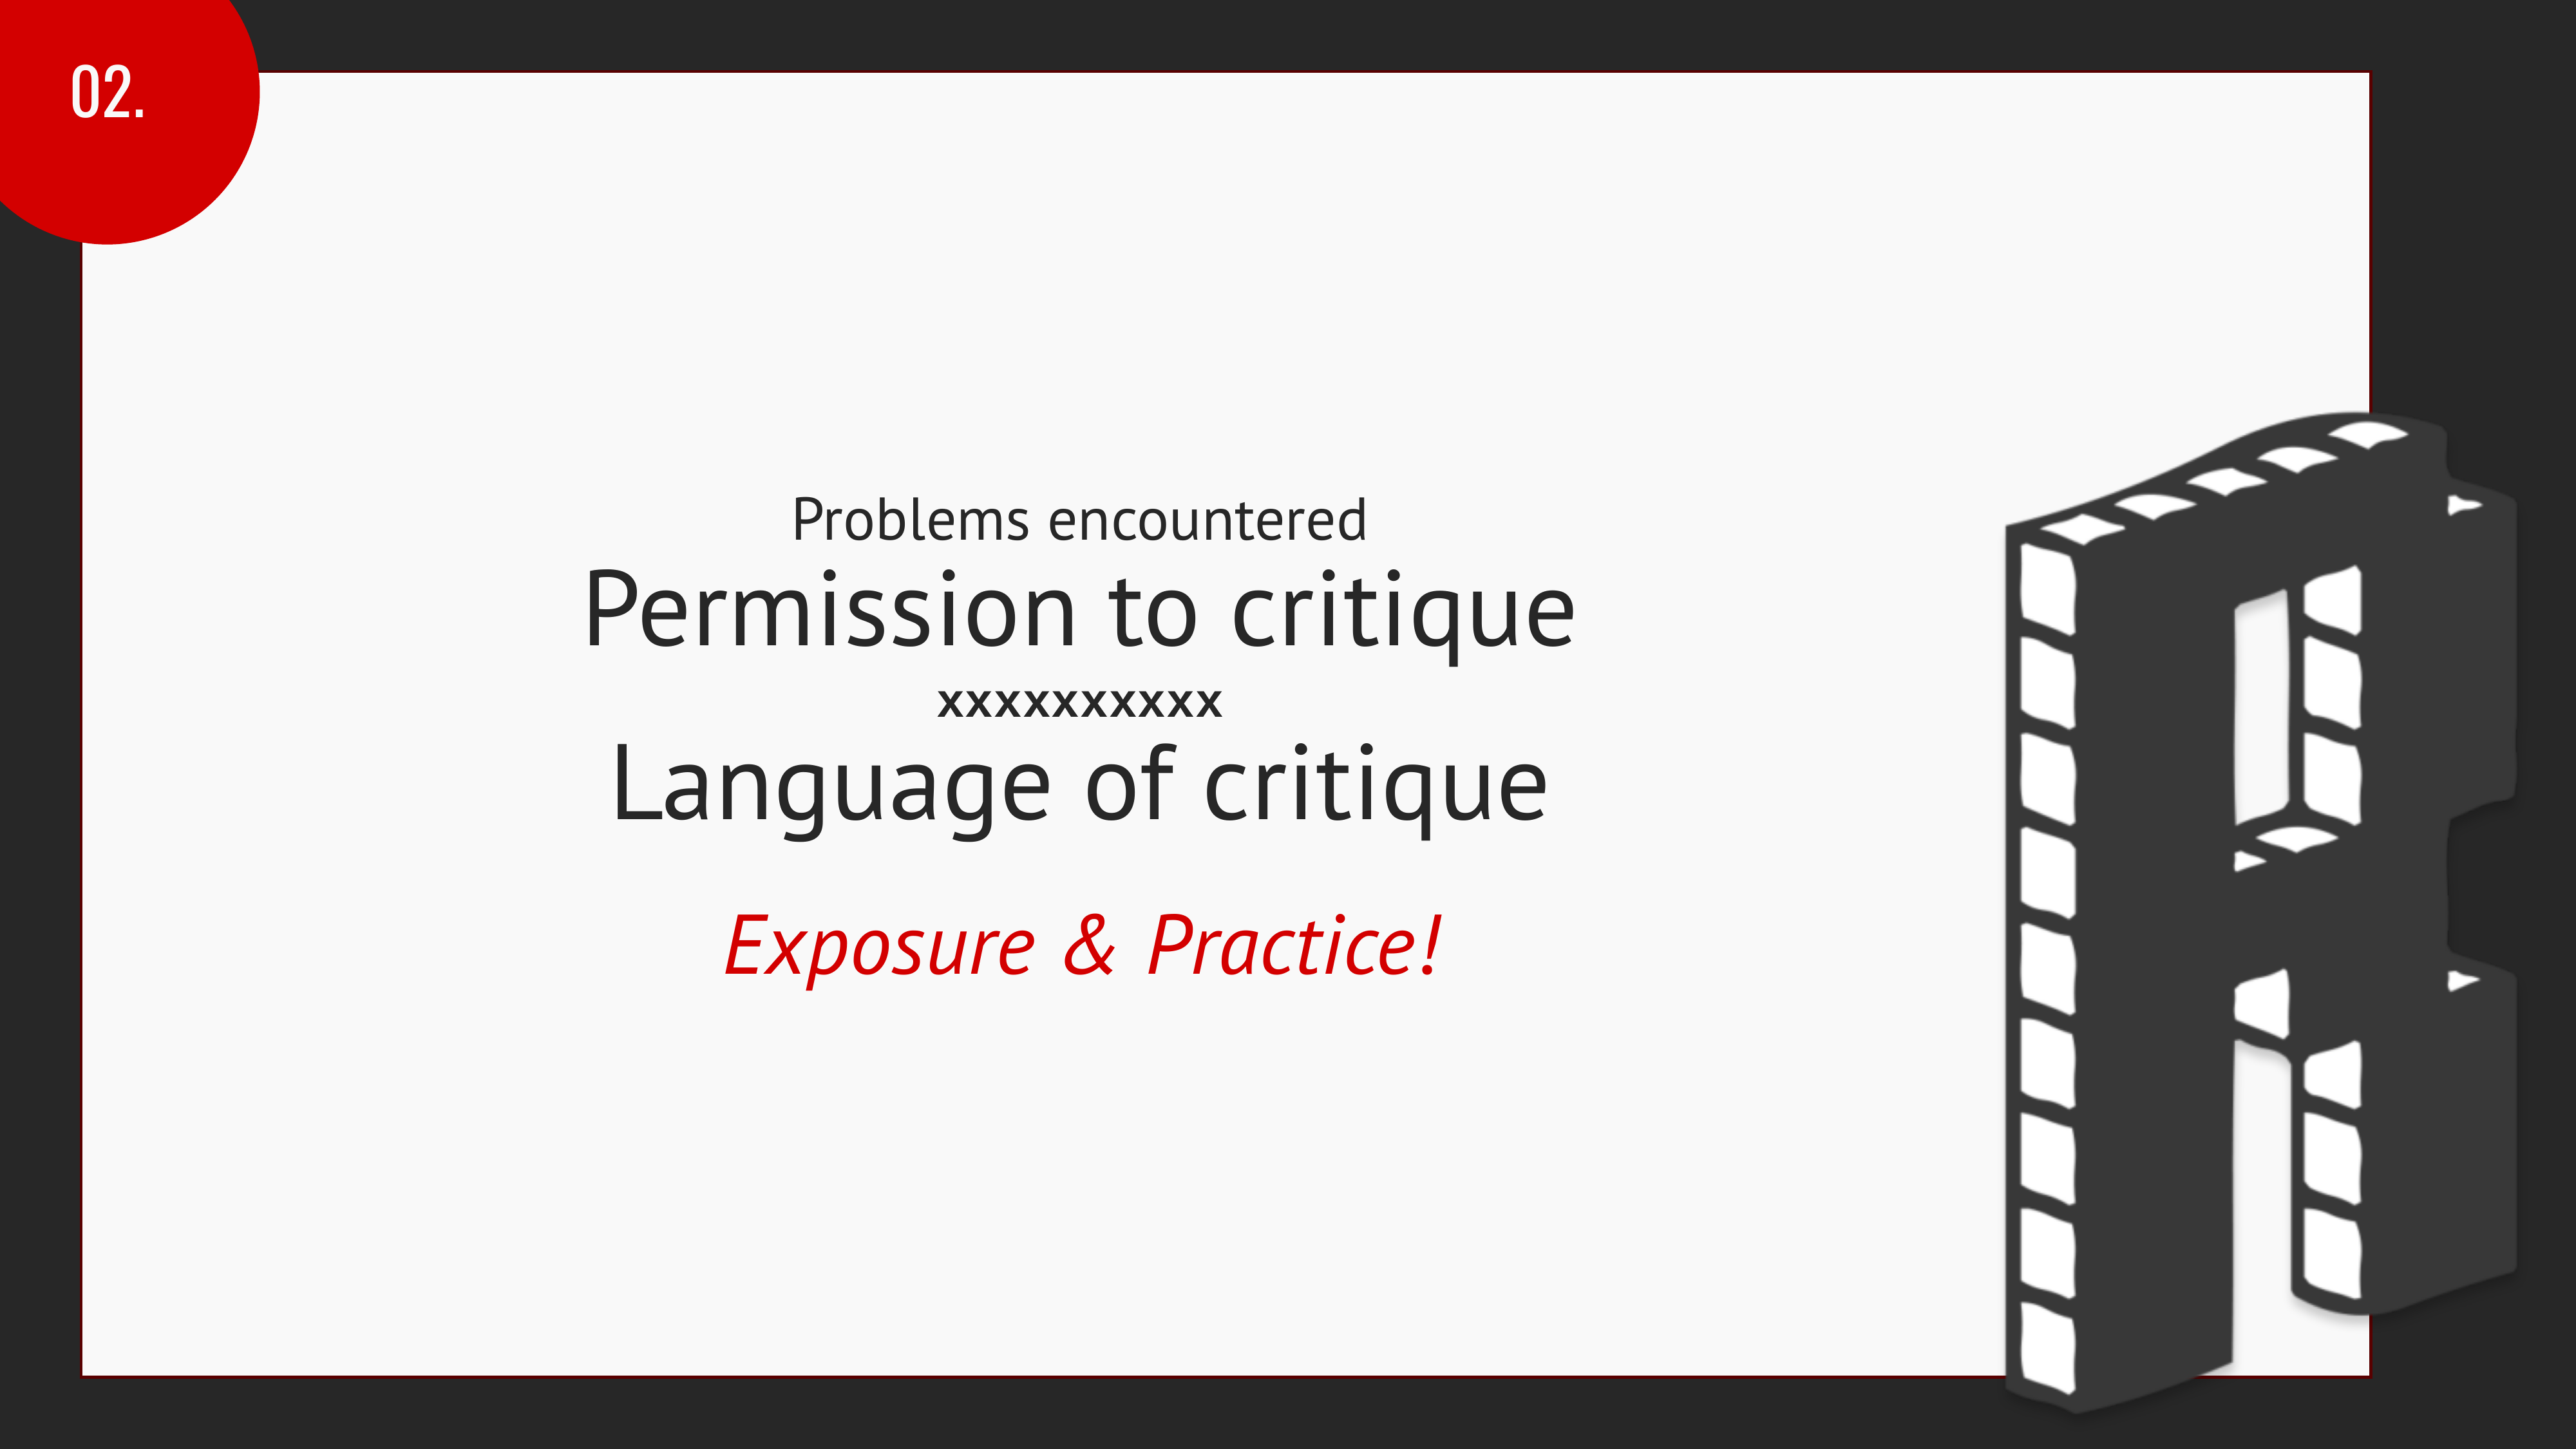

02.
Problems encountered
Permission to critique
xxxxxxxxxx
Language of critique

Exposure & Practice!